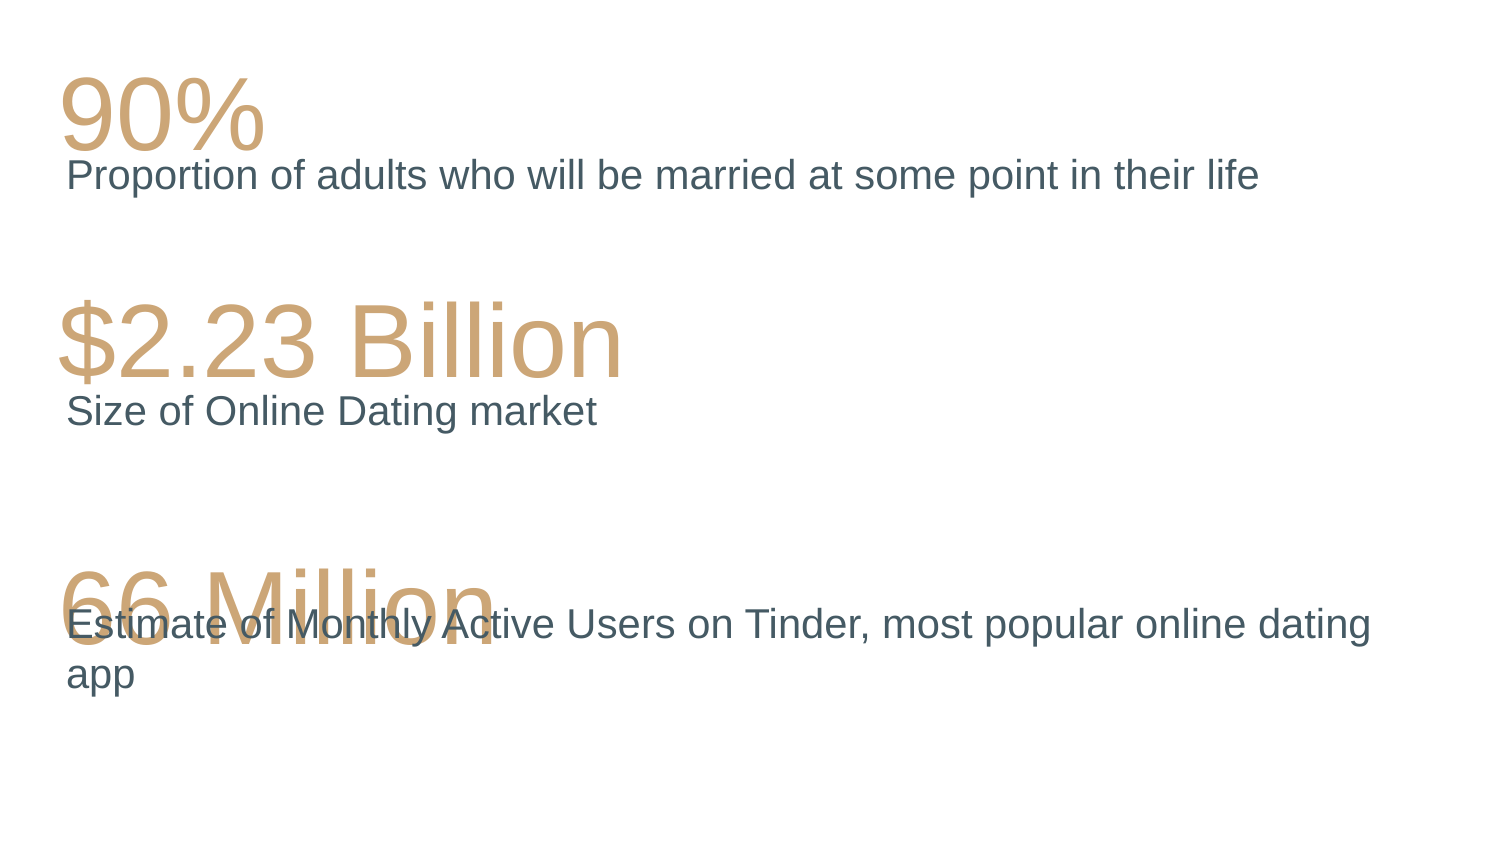

# 90%
Proportion of adults who will be married at some point in their life
$2.23 Billion
Size of Online Dating market
66 Million
Estimate of Monthly Active Users on Tinder, most popular online dating app